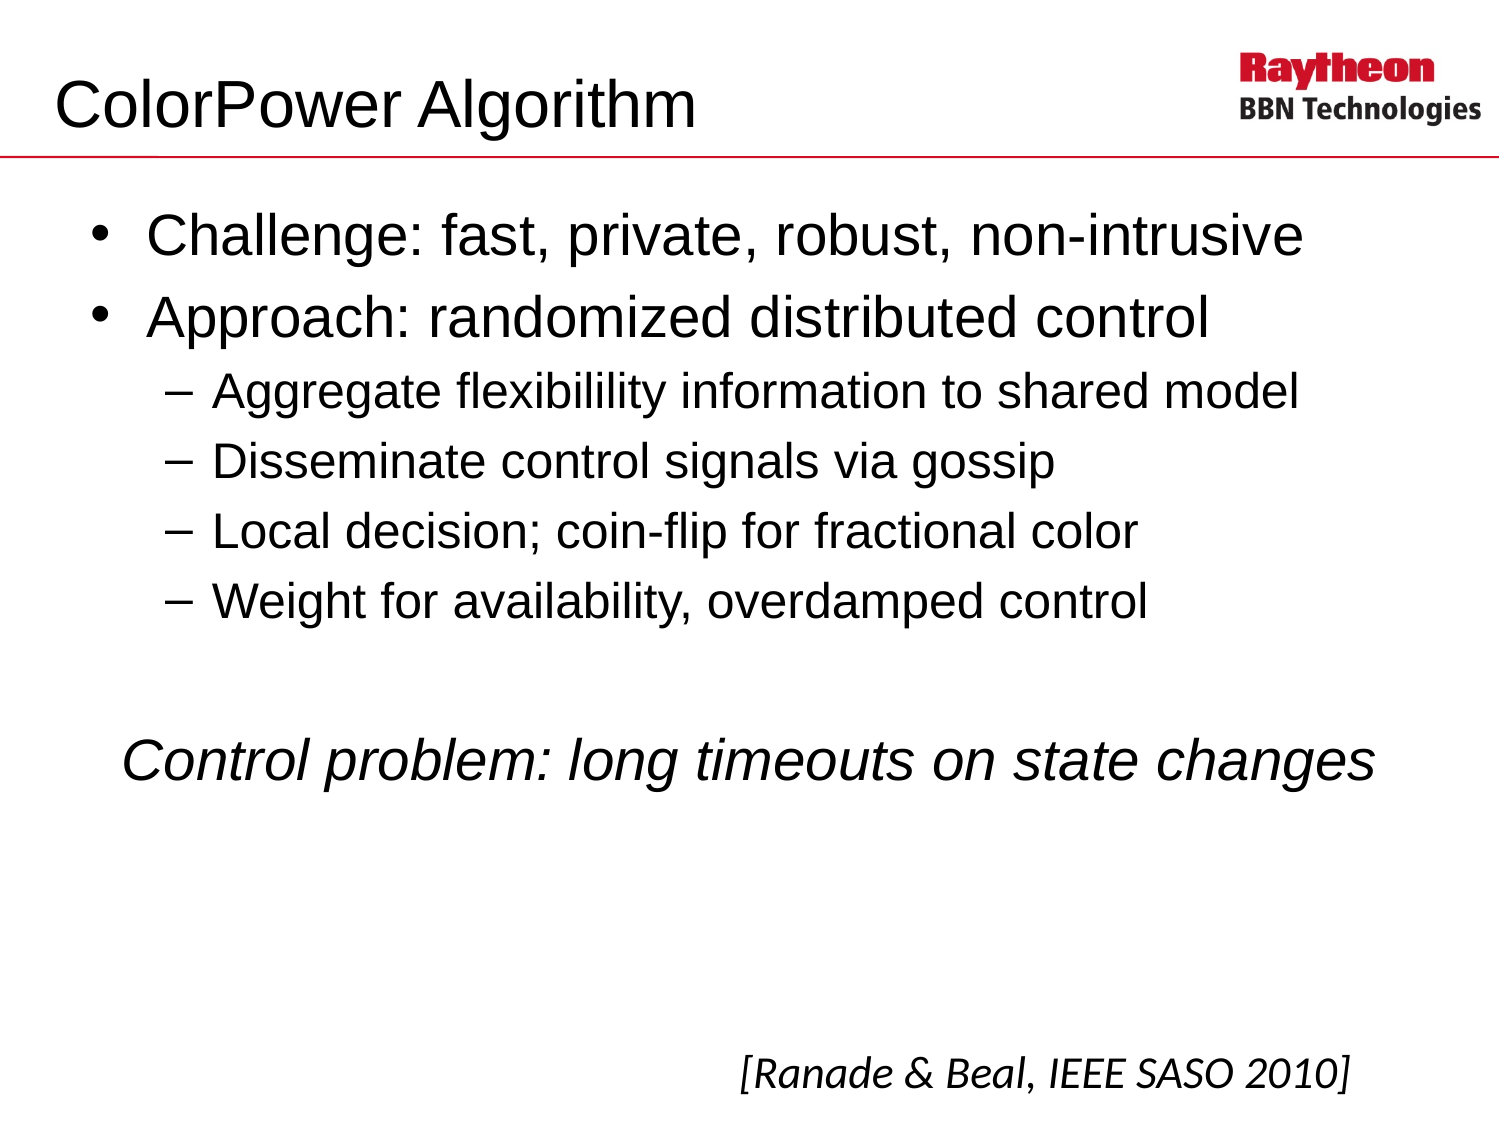

# ColorPower Algorithm
Challenge: fast, private, robust, non-intrusive
Approach: randomized distributed control
Aggregate flexibilility information to shared model
Disseminate control signals via gossip
Local decision; coin-flip for fractional color
Weight for availability, overdamped control

Control problem: long timeouts on state changes
[Ranade & Beal, IEEE SASO 2010]